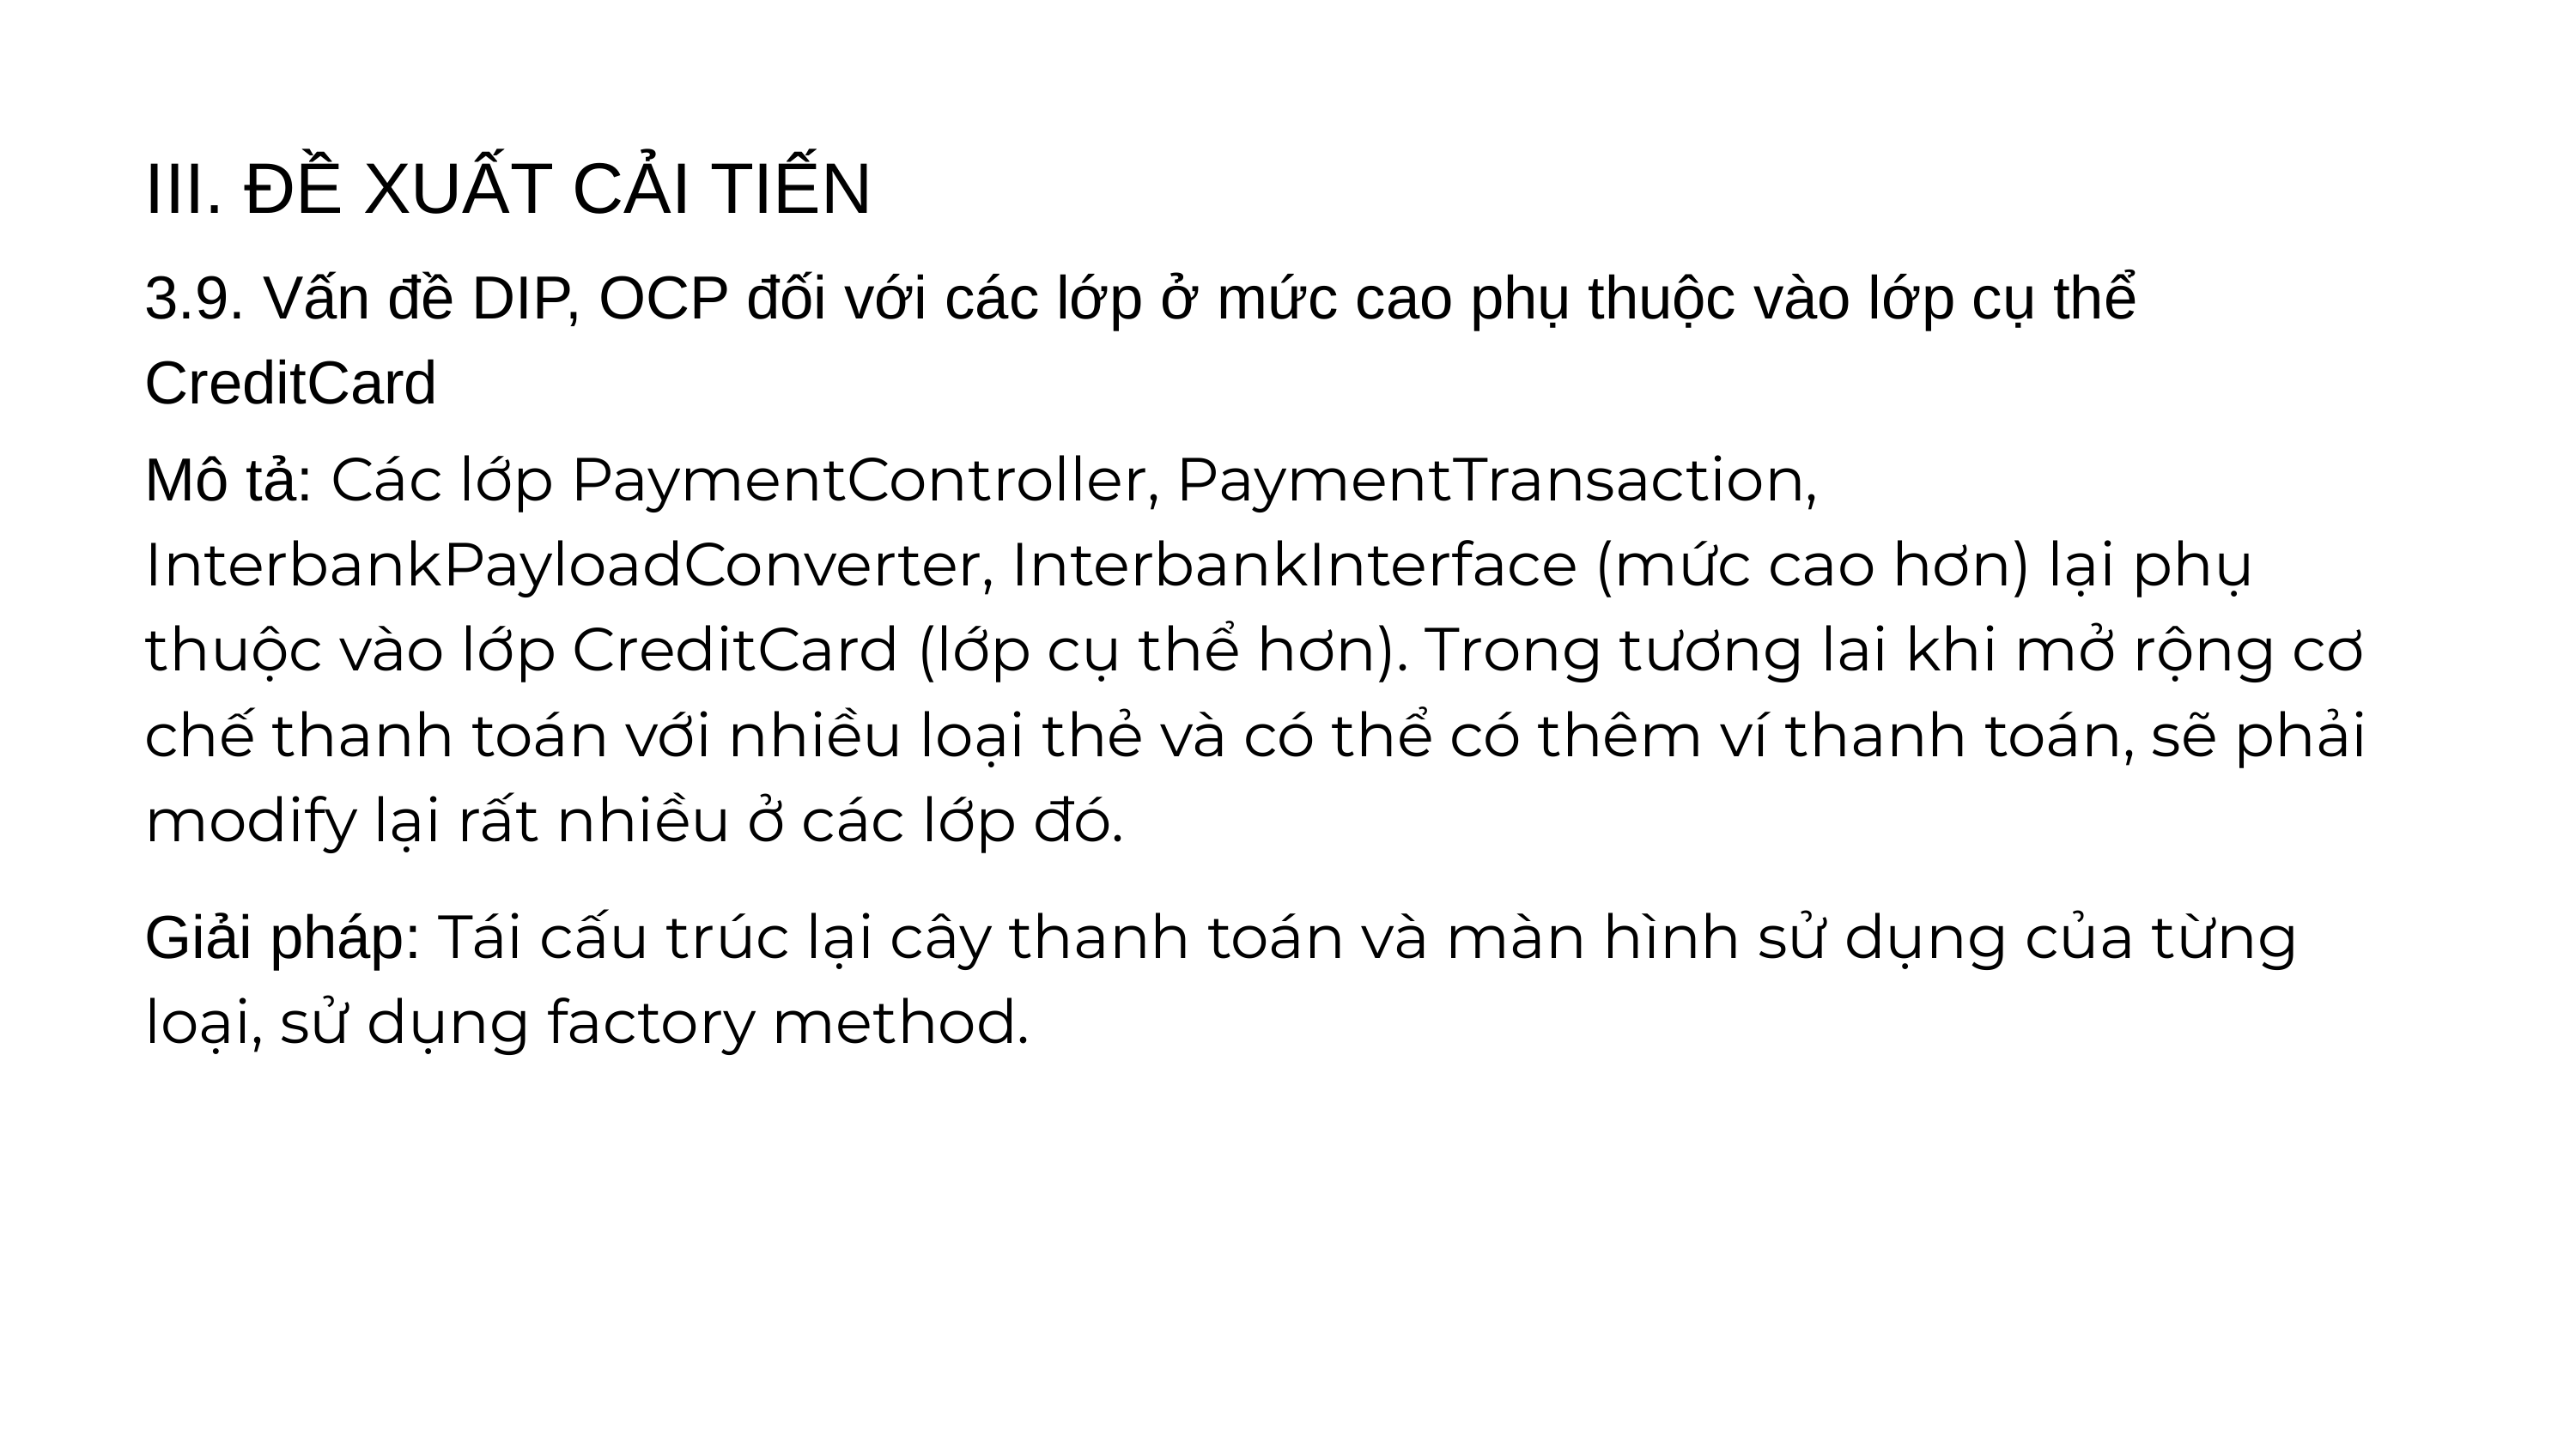

III. ĐỀ XUẤT CẢI TIẾN
3.9. Vấn đề DIP, OCP đối với các lớp ở mức cao phụ thuộc vào lớp cụ thể CreditCard
Mô tả: Các lớp PaymentController, PaymentTransaction, InterbankPayloadConverter, InterbankInterface (mức cao hơn) lại phụ thuộc vào lớp CreditCard (lớp cụ thể hơn). Trong tương lai khi mở rộng cơ chế thanh toán với nhiều loại thẻ và có thể có thêm ví thanh toán, sẽ phải modify lại rất nhiều ở các lớp đó.

Giải pháp: Tái cấu trúc lại cây thanh toán và màn hình sử dụng của từng loại, sử dụng factory method.